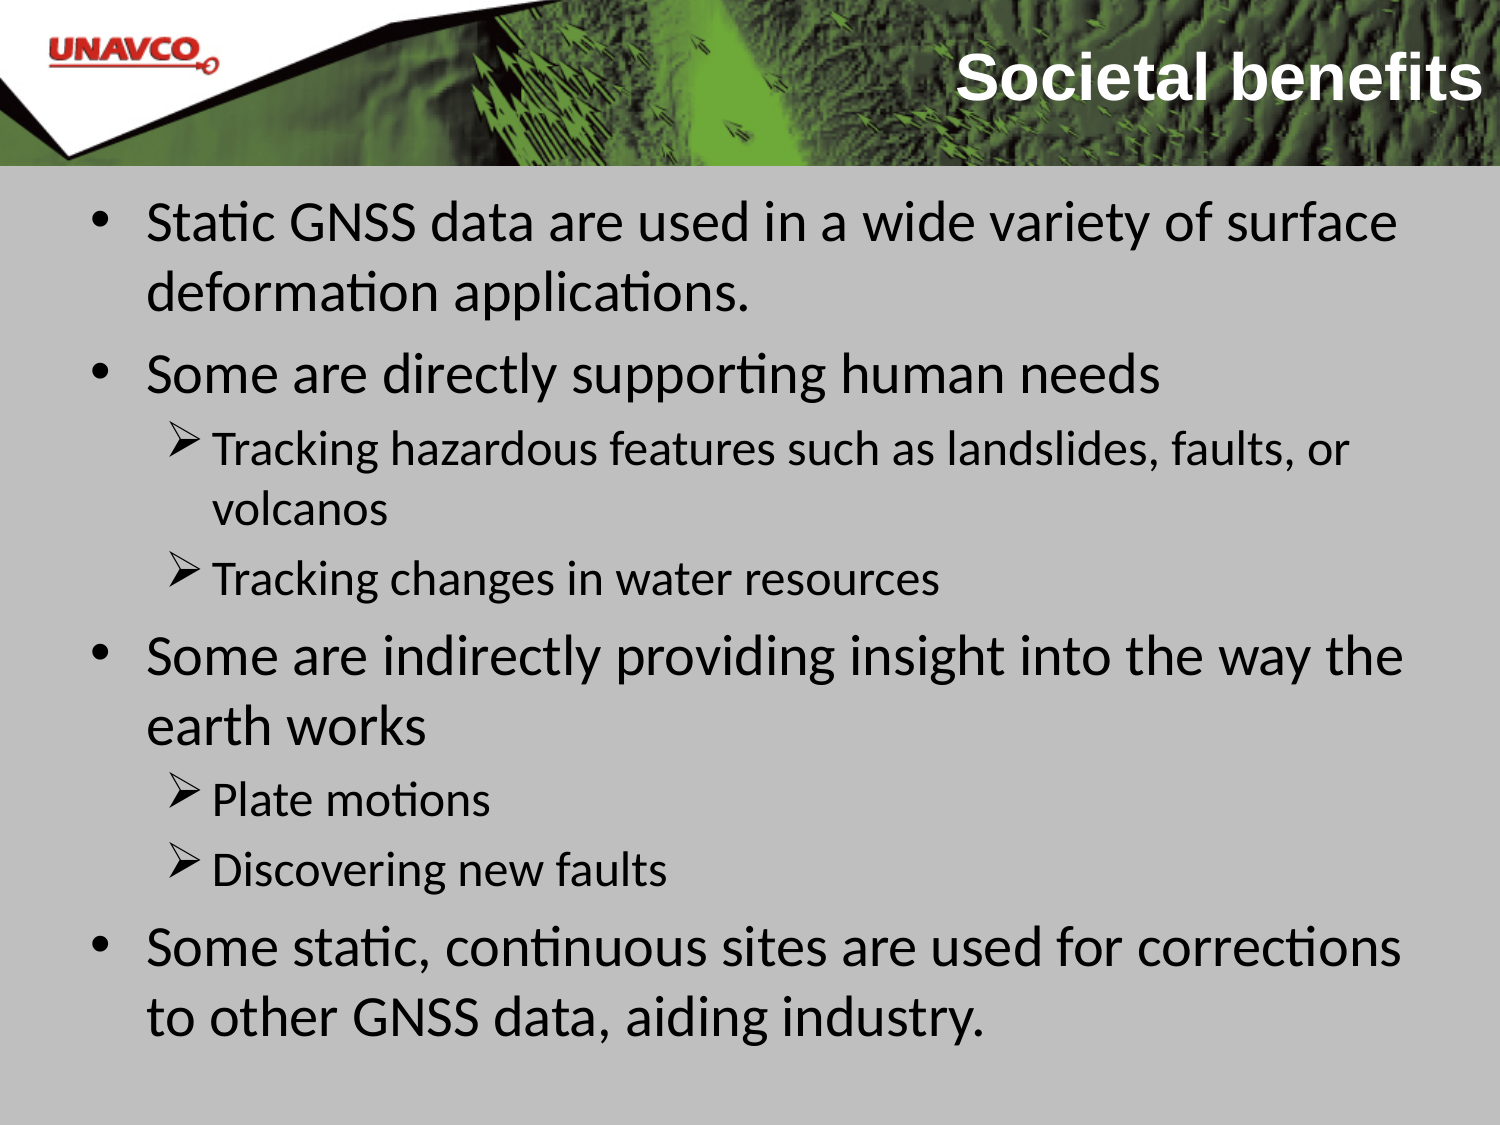

# Societal benefits
Static GNSS data are used in a wide variety of surface deformation applications.
Some are directly supporting human needs
Tracking hazardous features such as landslides, faults, or volcanos
Tracking changes in water resources
Some are indirectly providing insight into the way the earth works
Plate motions
Discovering new faults
Some static, continuous sites are used for corrections to other GNSS data, aiding industry.